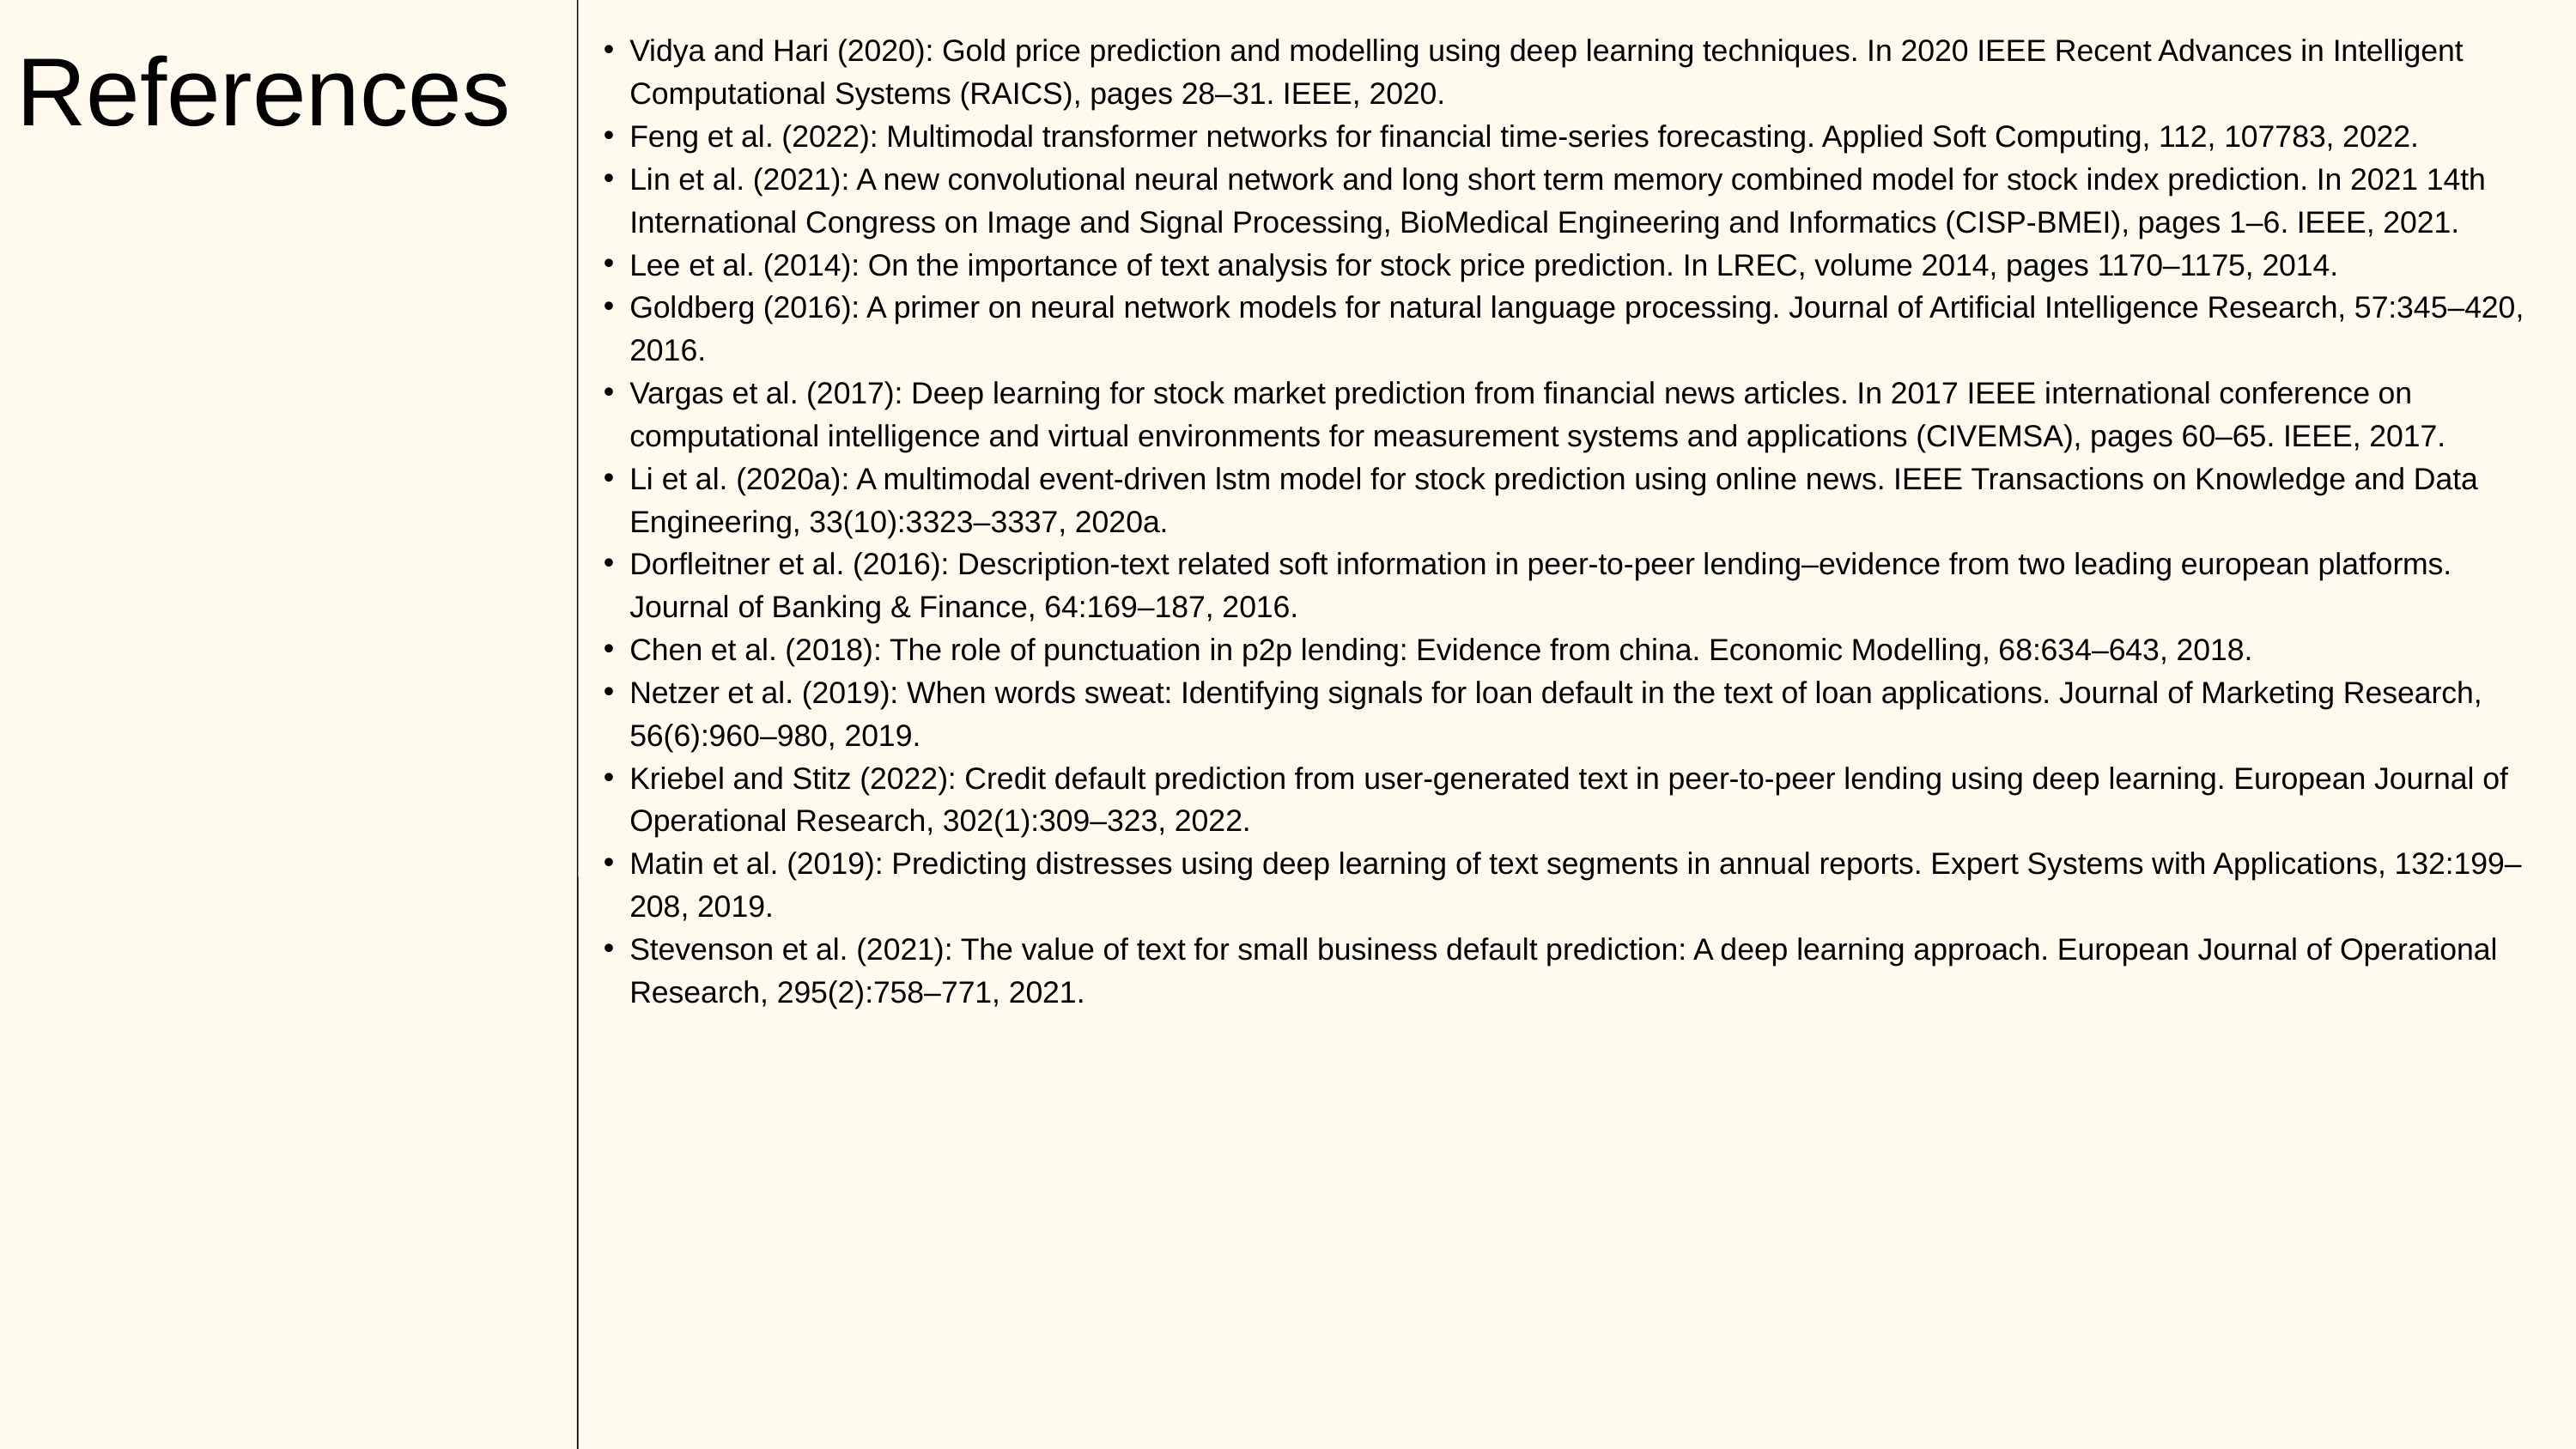

Vidya and Hari (2020): Gold price prediction and modelling using deep learning techniques. In 2020 IEEE Recent Advances in Intelligent Computational Systems (RAICS), pages 28–31. IEEE, 2020.
Feng et al. (2022): Multimodal transformer networks for financial time-series forecasting. Applied Soft Computing, 112, 107783, 2022.
Lin et al. (2021): A new convolutional neural network and long short term memory combined model for stock index prediction. In 2021 14th International Congress on Image and Signal Processing, BioMedical Engineering and Informatics (CISP-BMEI), pages 1–6. IEEE, 2021.
Lee et al. (2014): On the importance of text analysis for stock price prediction. In LREC, volume 2014, pages 1170–1175, 2014.
Goldberg (2016): A primer on neural network models for natural language processing. Journal of Artificial Intelligence Research, 57:345–420, 2016.
Vargas et al. (2017): Deep learning for stock market prediction from financial news articles. In 2017 IEEE international conference on computational intelligence and virtual environments for measurement systems and applications (CIVEMSA), pages 60–65. IEEE, 2017.
Li et al. (2020a): A multimodal event-driven lstm model for stock prediction using online news. IEEE Transactions on Knowledge and Data Engineering, 33(10):3323–3337, 2020a.
Dorfleitner et al. (2016): Description-text related soft information in peer-to-peer lending–evidence from two leading european platforms. Journal of Banking & Finance, 64:169–187, 2016.
Chen et al. (2018): The role of punctuation in p2p lending: Evidence from china. Economic Modelling, 68:634–643, 2018.
Netzer et al. (2019): When words sweat: Identifying signals for loan default in the text of loan applications. Journal of Marketing Research, 56(6):960–980, 2019.
Kriebel and Stitz (2022): Credit default prediction from user-generated text in peer-to-peer lending using deep learning. European Journal of Operational Research, 302(1):309–323, 2022.
Matin et al. (2019): Predicting distresses using deep learning of text segments in annual reports. Expert Systems with Applications, 132:199–208, 2019.
Stevenson et al. (2021): The value of text for small business default prediction: A deep learning approach. European Journal of Operational Research, 295(2):758–771, 2021.

References